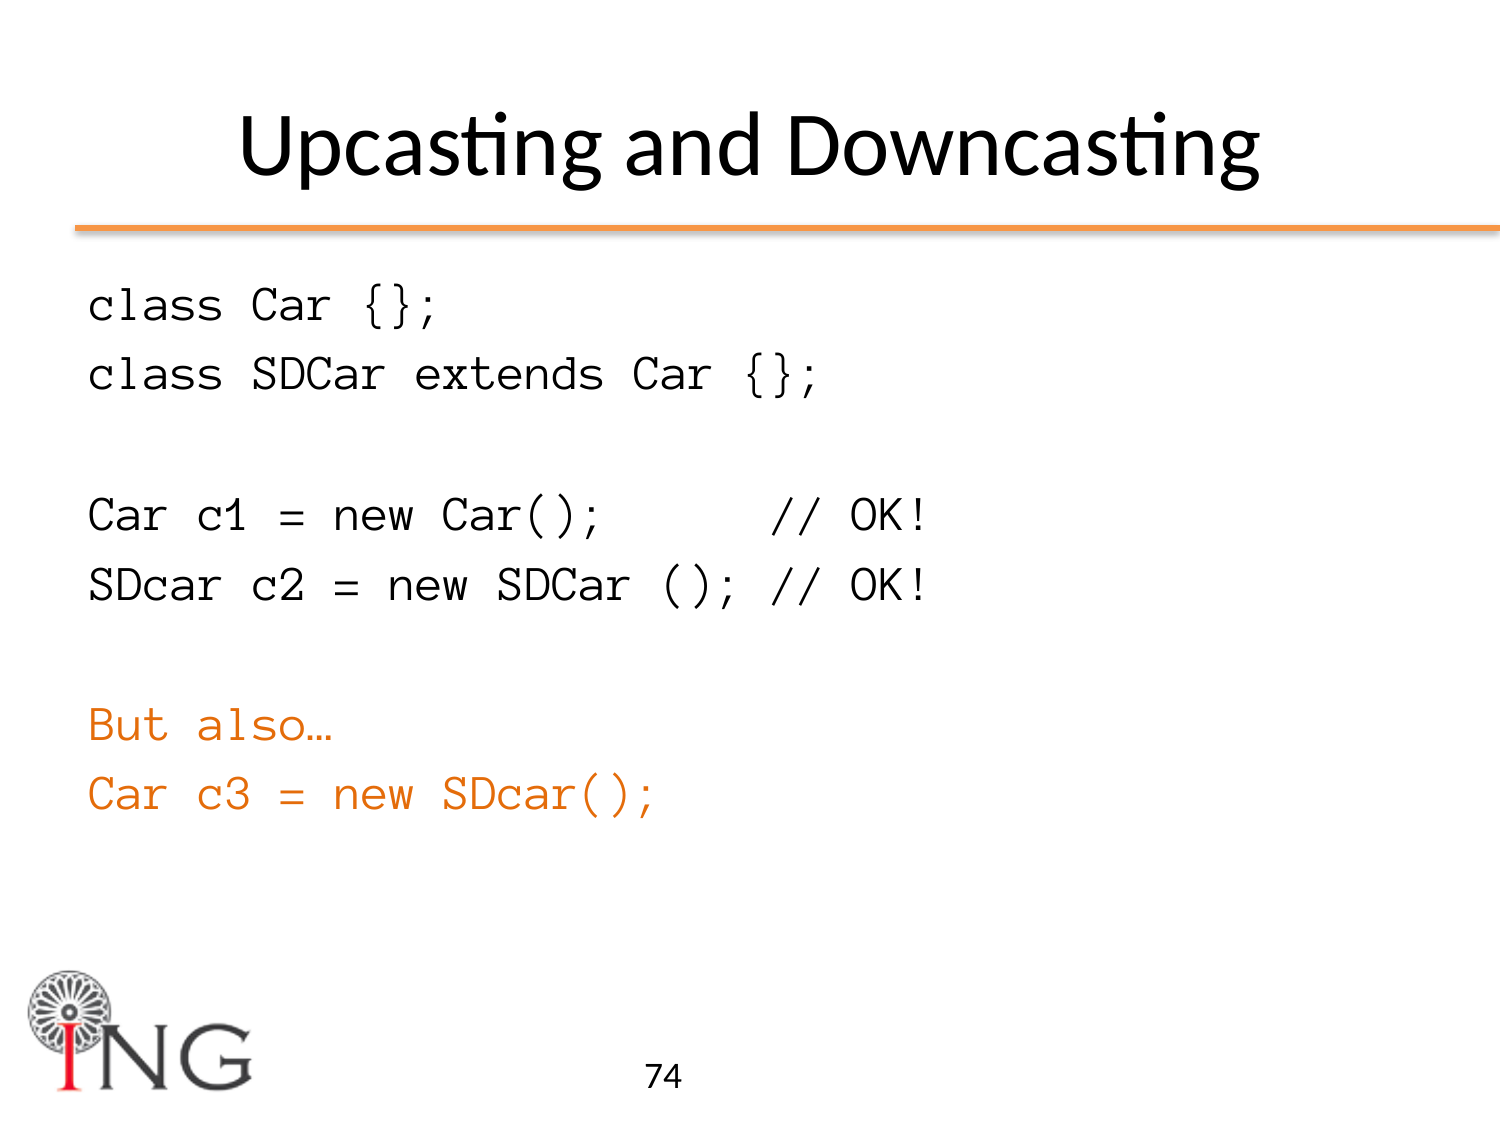

# Upcasting and Downcasting
class Car {};
class SDCar extends Car {};

Car c1 = new Car();      // OK!
SDcar c2 = new SDCar (); // OK!

But also…
Car c3 = new SDcar();
74